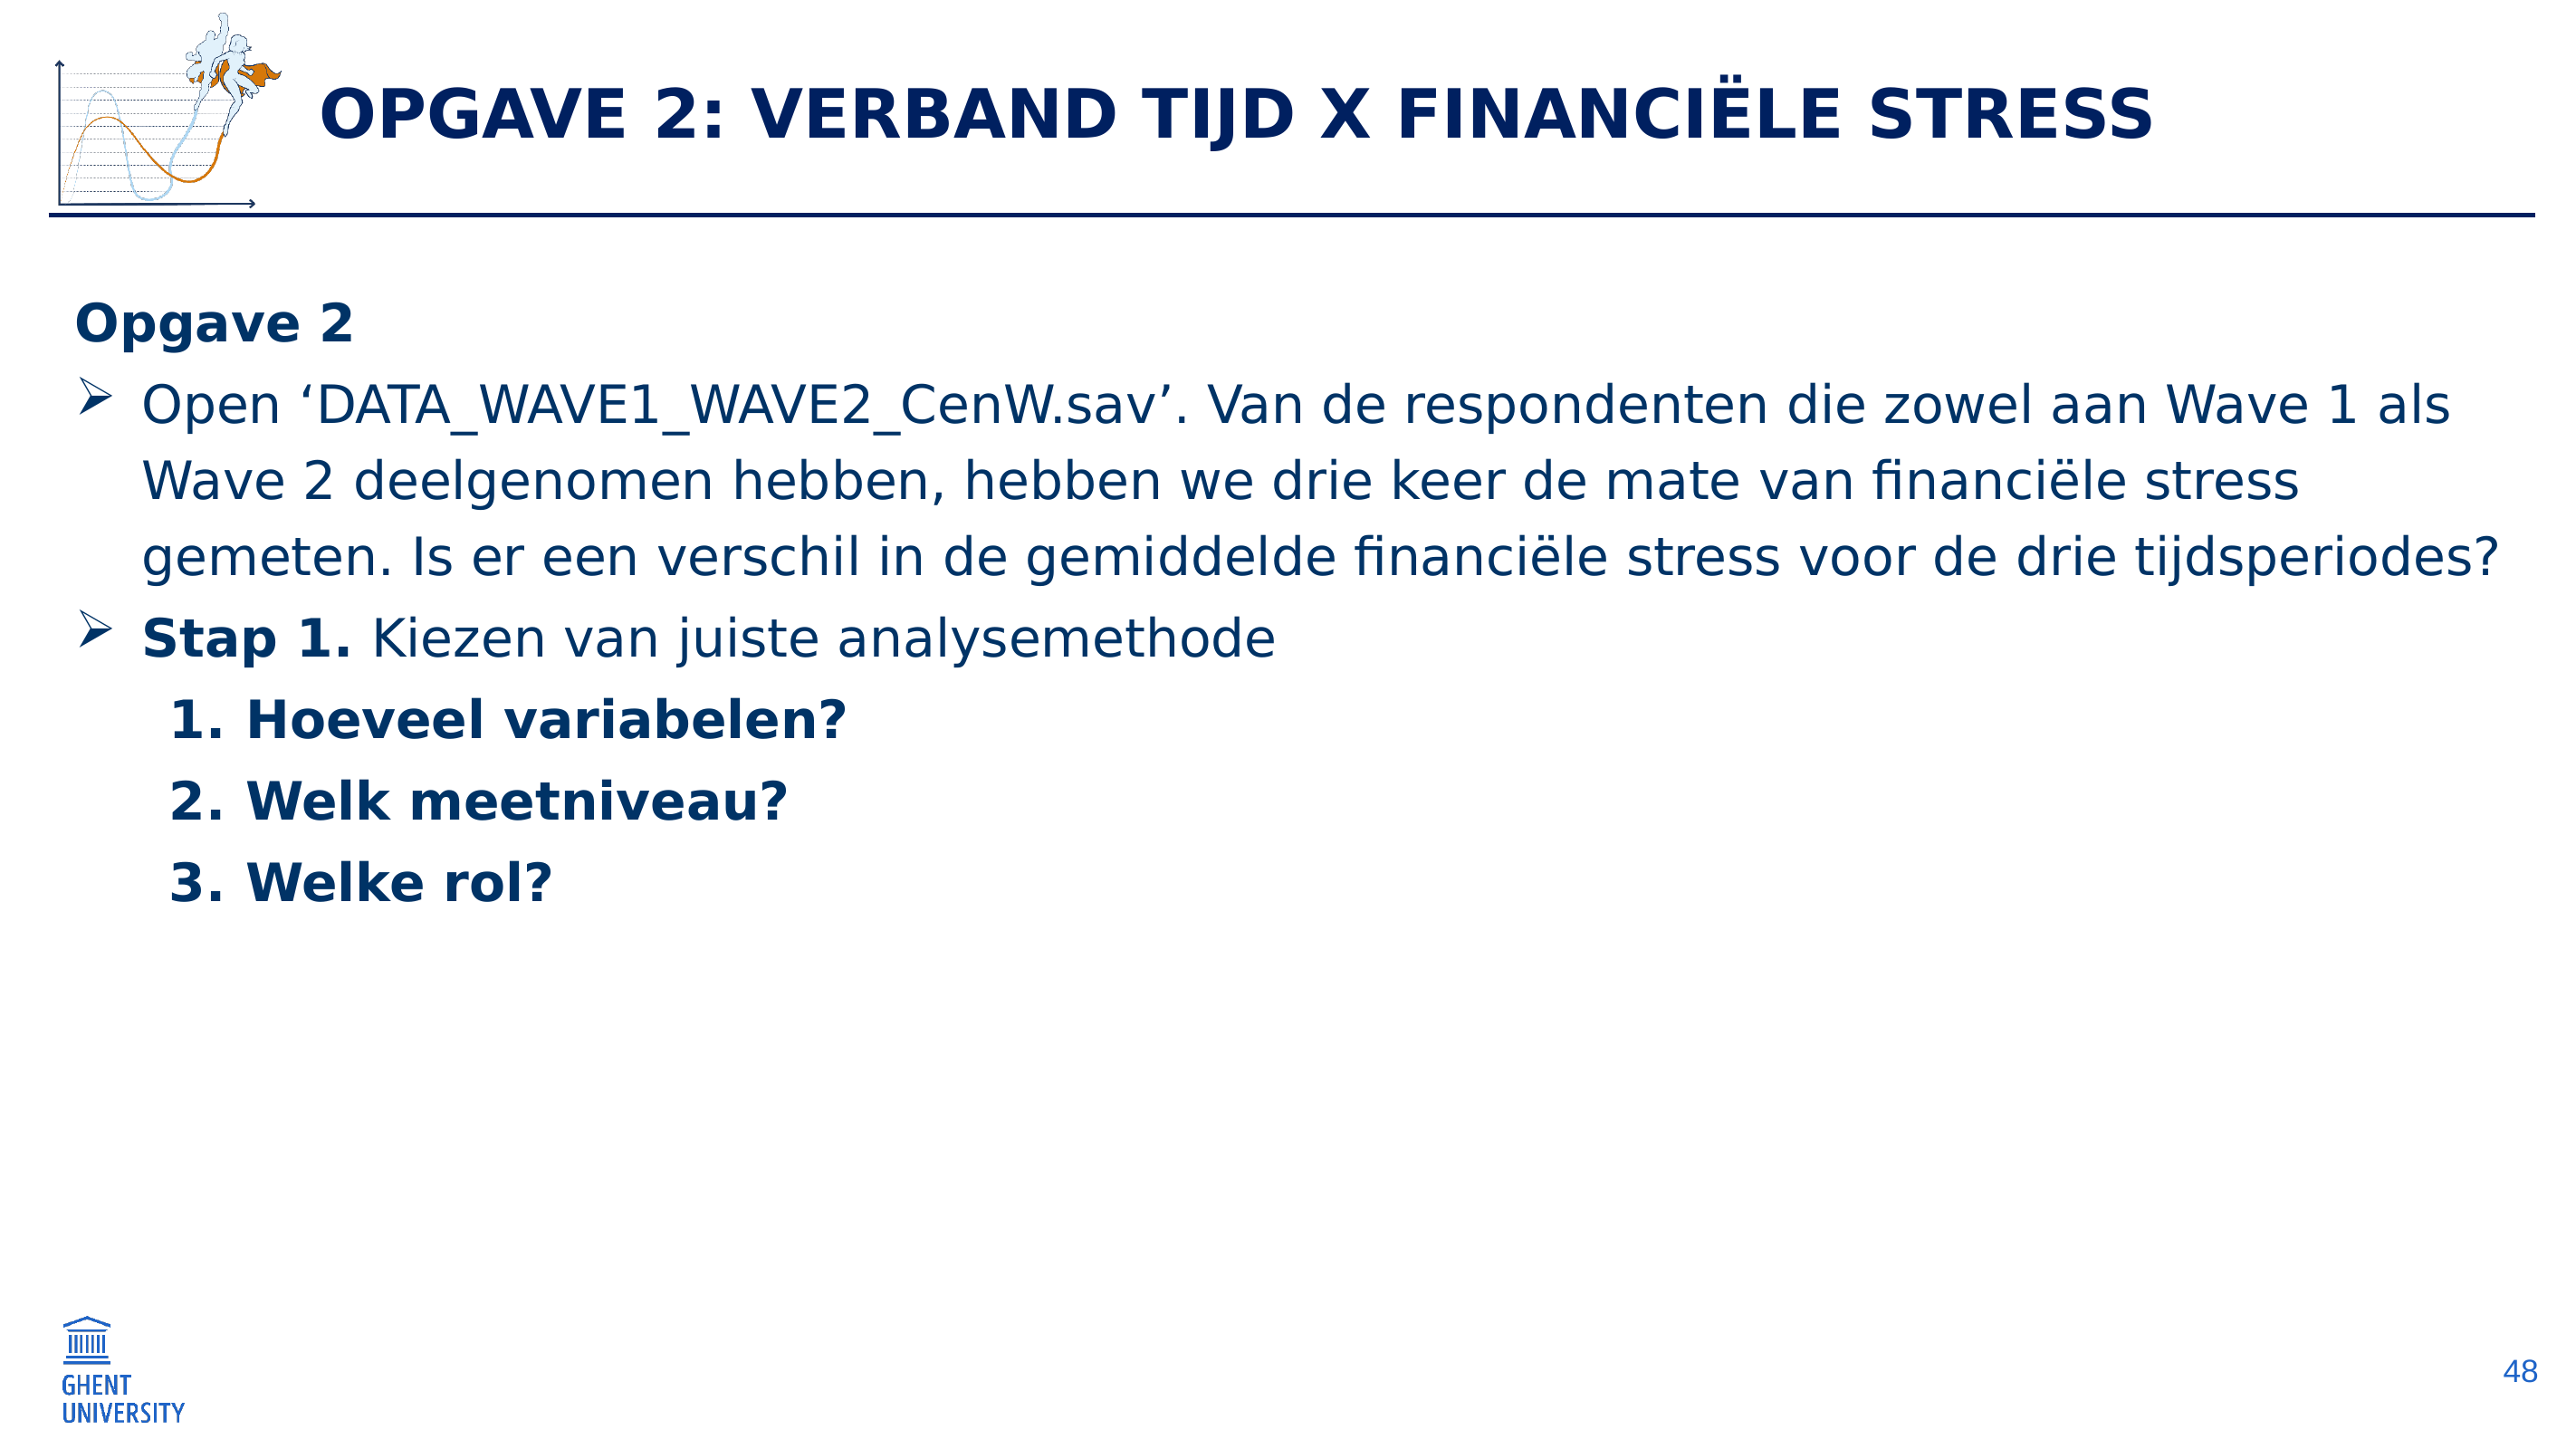

# Opgave 2: Verband Tijd x Financiële stress
Opgave 2
Open ‘DATA_WAVE1_WAVE2_CenW.sav’. Van de respondenten die zowel aan Wave 1 als Wave 2 deelgenomen hebben, hebben we drie keer de mate van financiële stress gemeten. Is er een verschil in de gemiddelde financiële stress voor de drie tijdsperiodes?
Stap 1. Kiezen van juiste analysemethode
Hoeveel variabelen?
Welk meetniveau?
Welke rol?

48